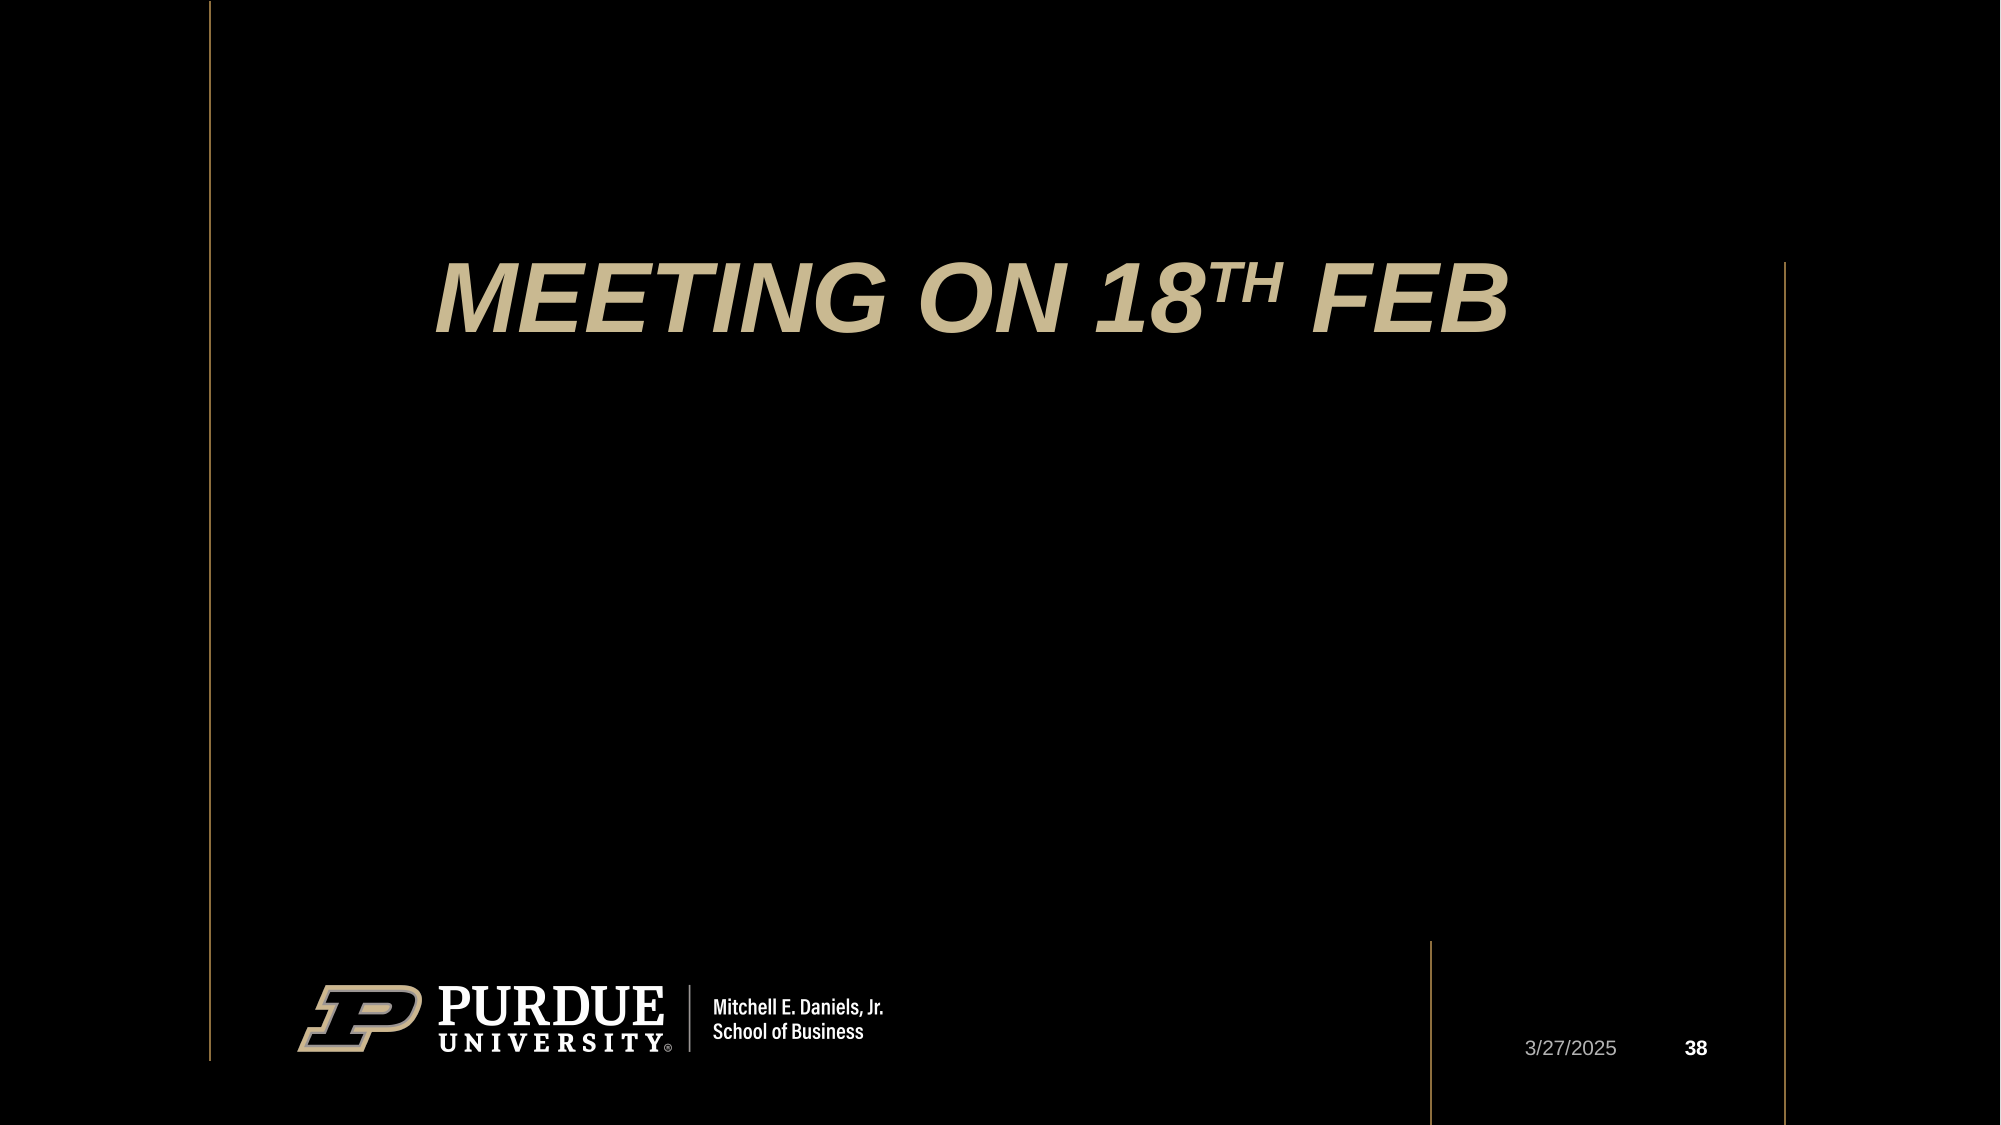

# Meeting on 18th Feb
38
3/27/2025